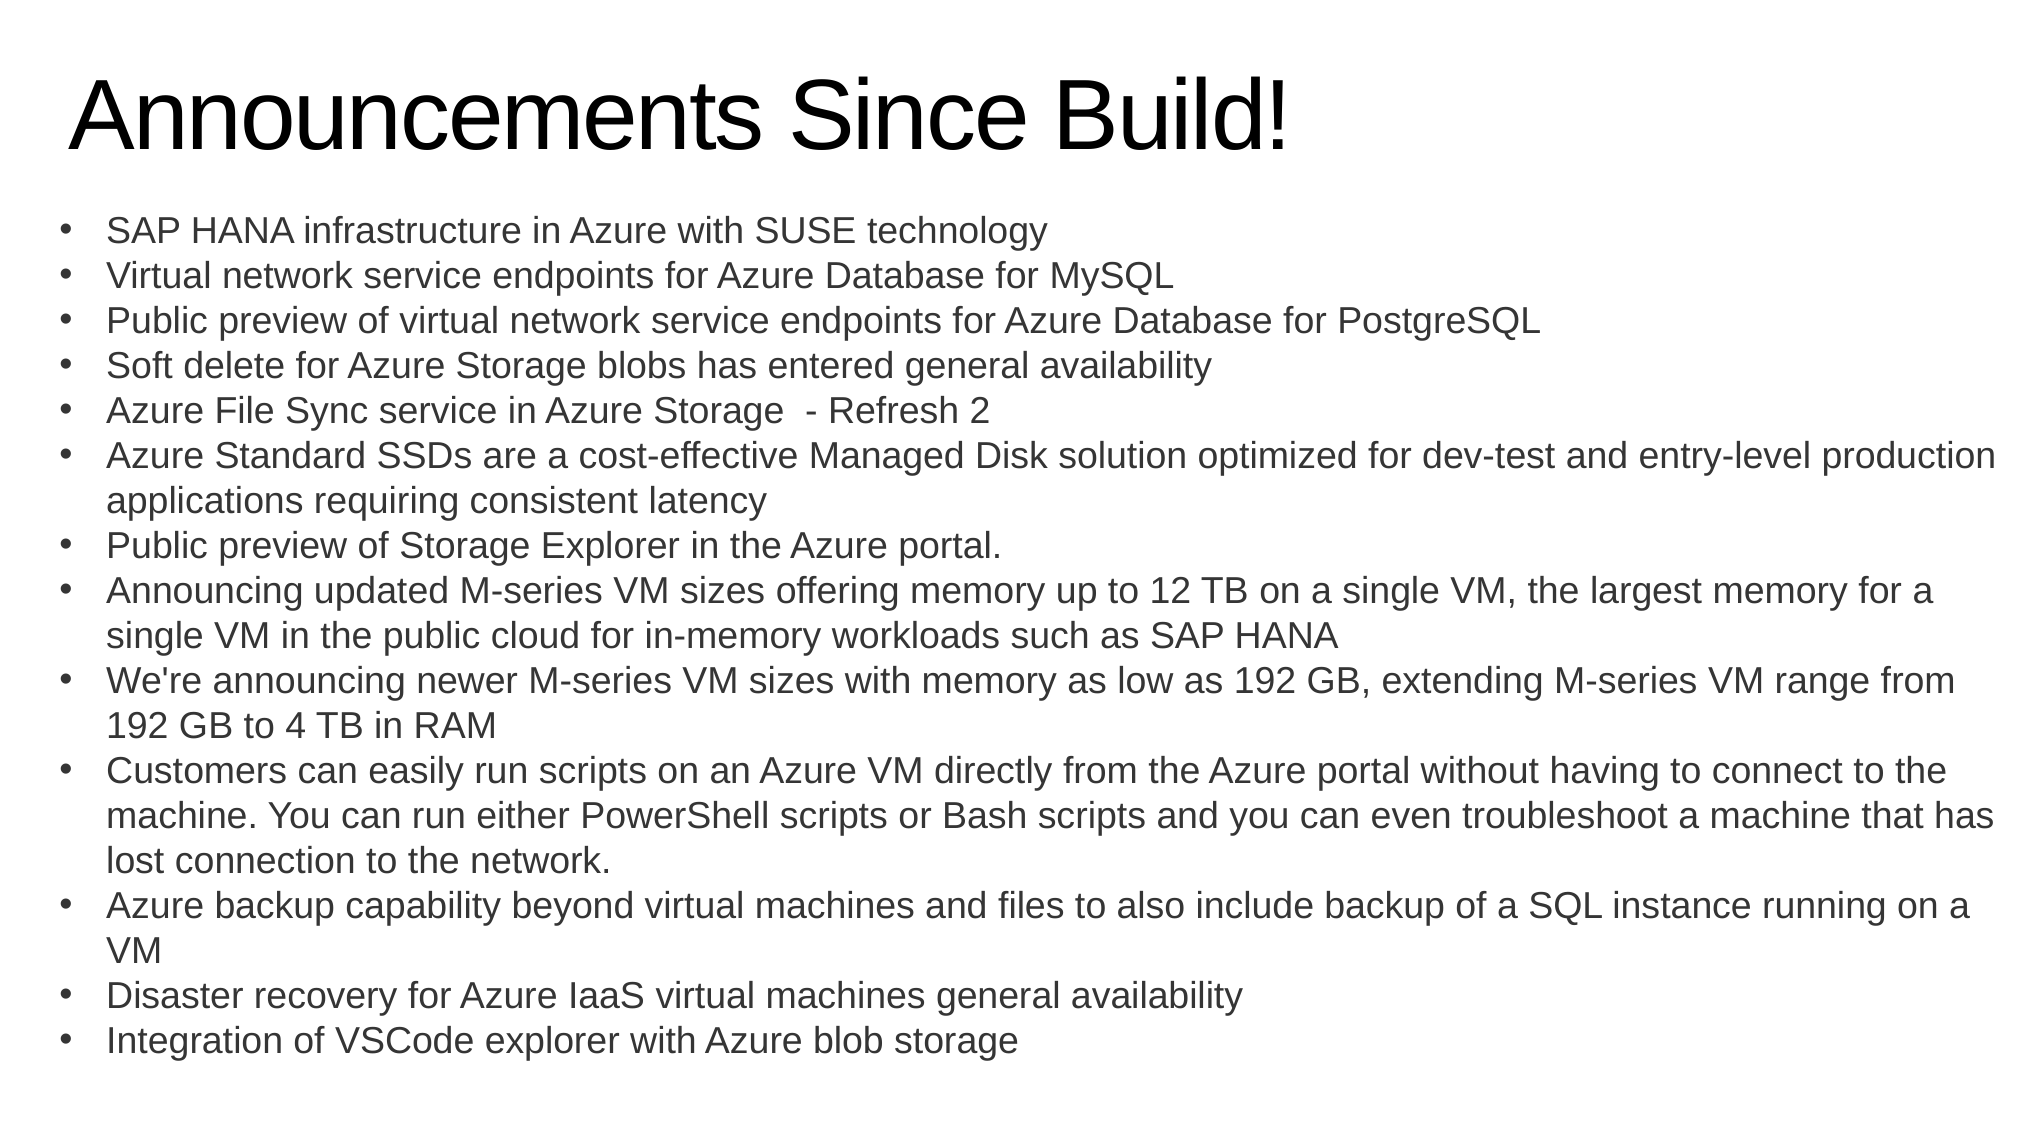

# Announcements Since Build!
SAP HANA infrastructure in Azure with SUSE technology
Virtual network service endpoints for Azure Database for MySQL
Public preview of virtual network service endpoints for Azure Database for PostgreSQL
Soft delete for Azure Storage blobs has entered general availability
Azure File Sync service in Azure Storage  - Refresh 2
Azure Standard SSDs are a cost-effective Managed Disk solution optimized for dev-test and entry-level production applications requiring consistent latency
Public preview of Storage Explorer in the Azure portal.
Announcing updated M-series VM sizes offering memory up to 12 TB on a single VM, the largest memory for a single VM in the public cloud for in-memory workloads such as SAP HANA
We're announcing newer M-series VM sizes with memory as low as 192 GB, extending M-series VM range from 192 GB to 4 TB in RAM
Customers can easily run scripts on an Azure VM directly from the Azure portal without having to connect to the machine. You can run either PowerShell scripts or Bash scripts and you can even troubleshoot a machine that has lost connection to the network.
Azure backup capability beyond virtual machines and files to also include backup of a SQL instance running on a VM
Disaster recovery for Azure IaaS virtual machines general availability
Integration of VSCode explorer with Azure blob storage